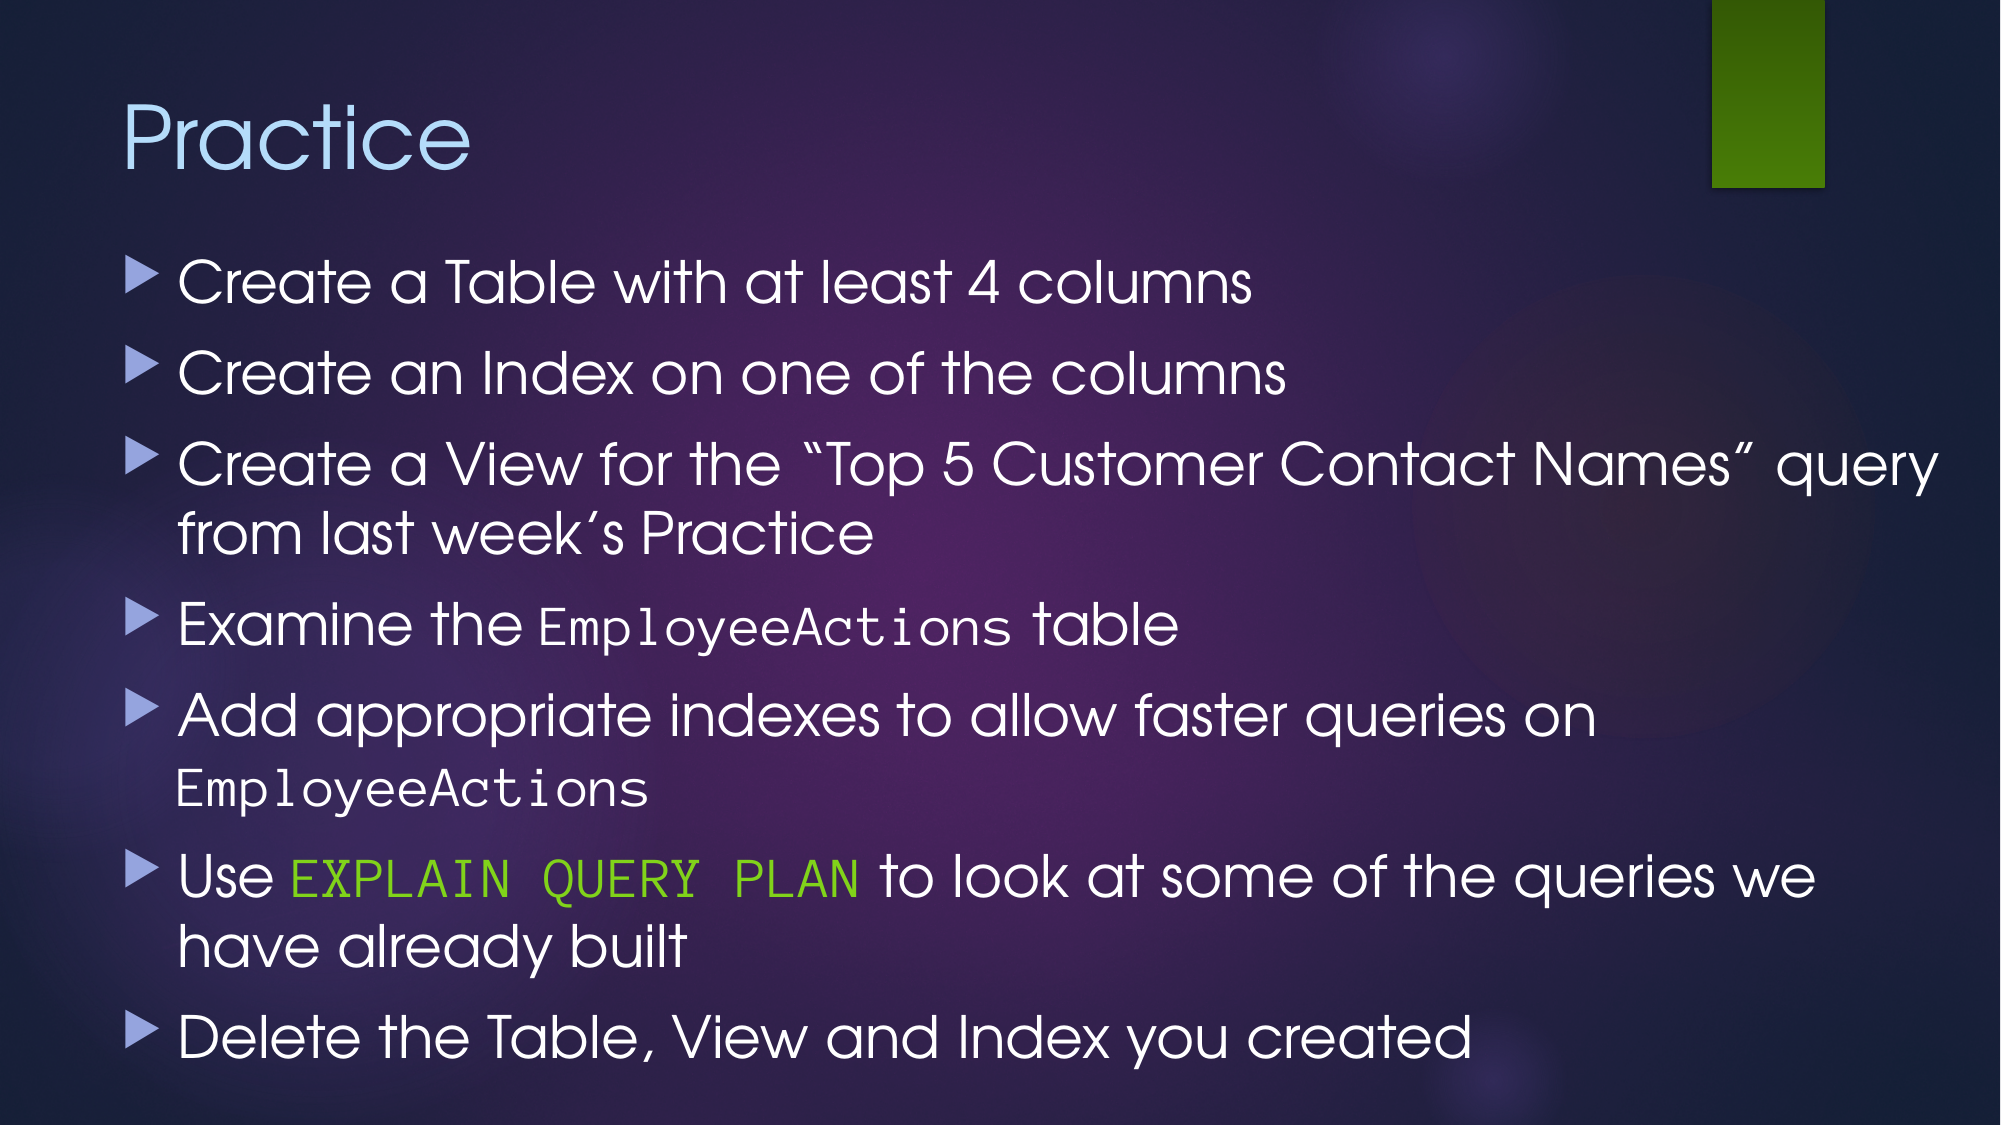

# Practice
Create a Table with at least 4 columns
Create an Index on one of the columns
Create a View for the “Top 5 Customer Contact Names” query from last week’s Practice
Examine the EmployeeActions table
Add appropriate indexes to allow faster queries on EmployeeActions
Use EXPLAIN QUERY PLAN to look at some of the queries we have already built
Delete the Table, View and Index you created